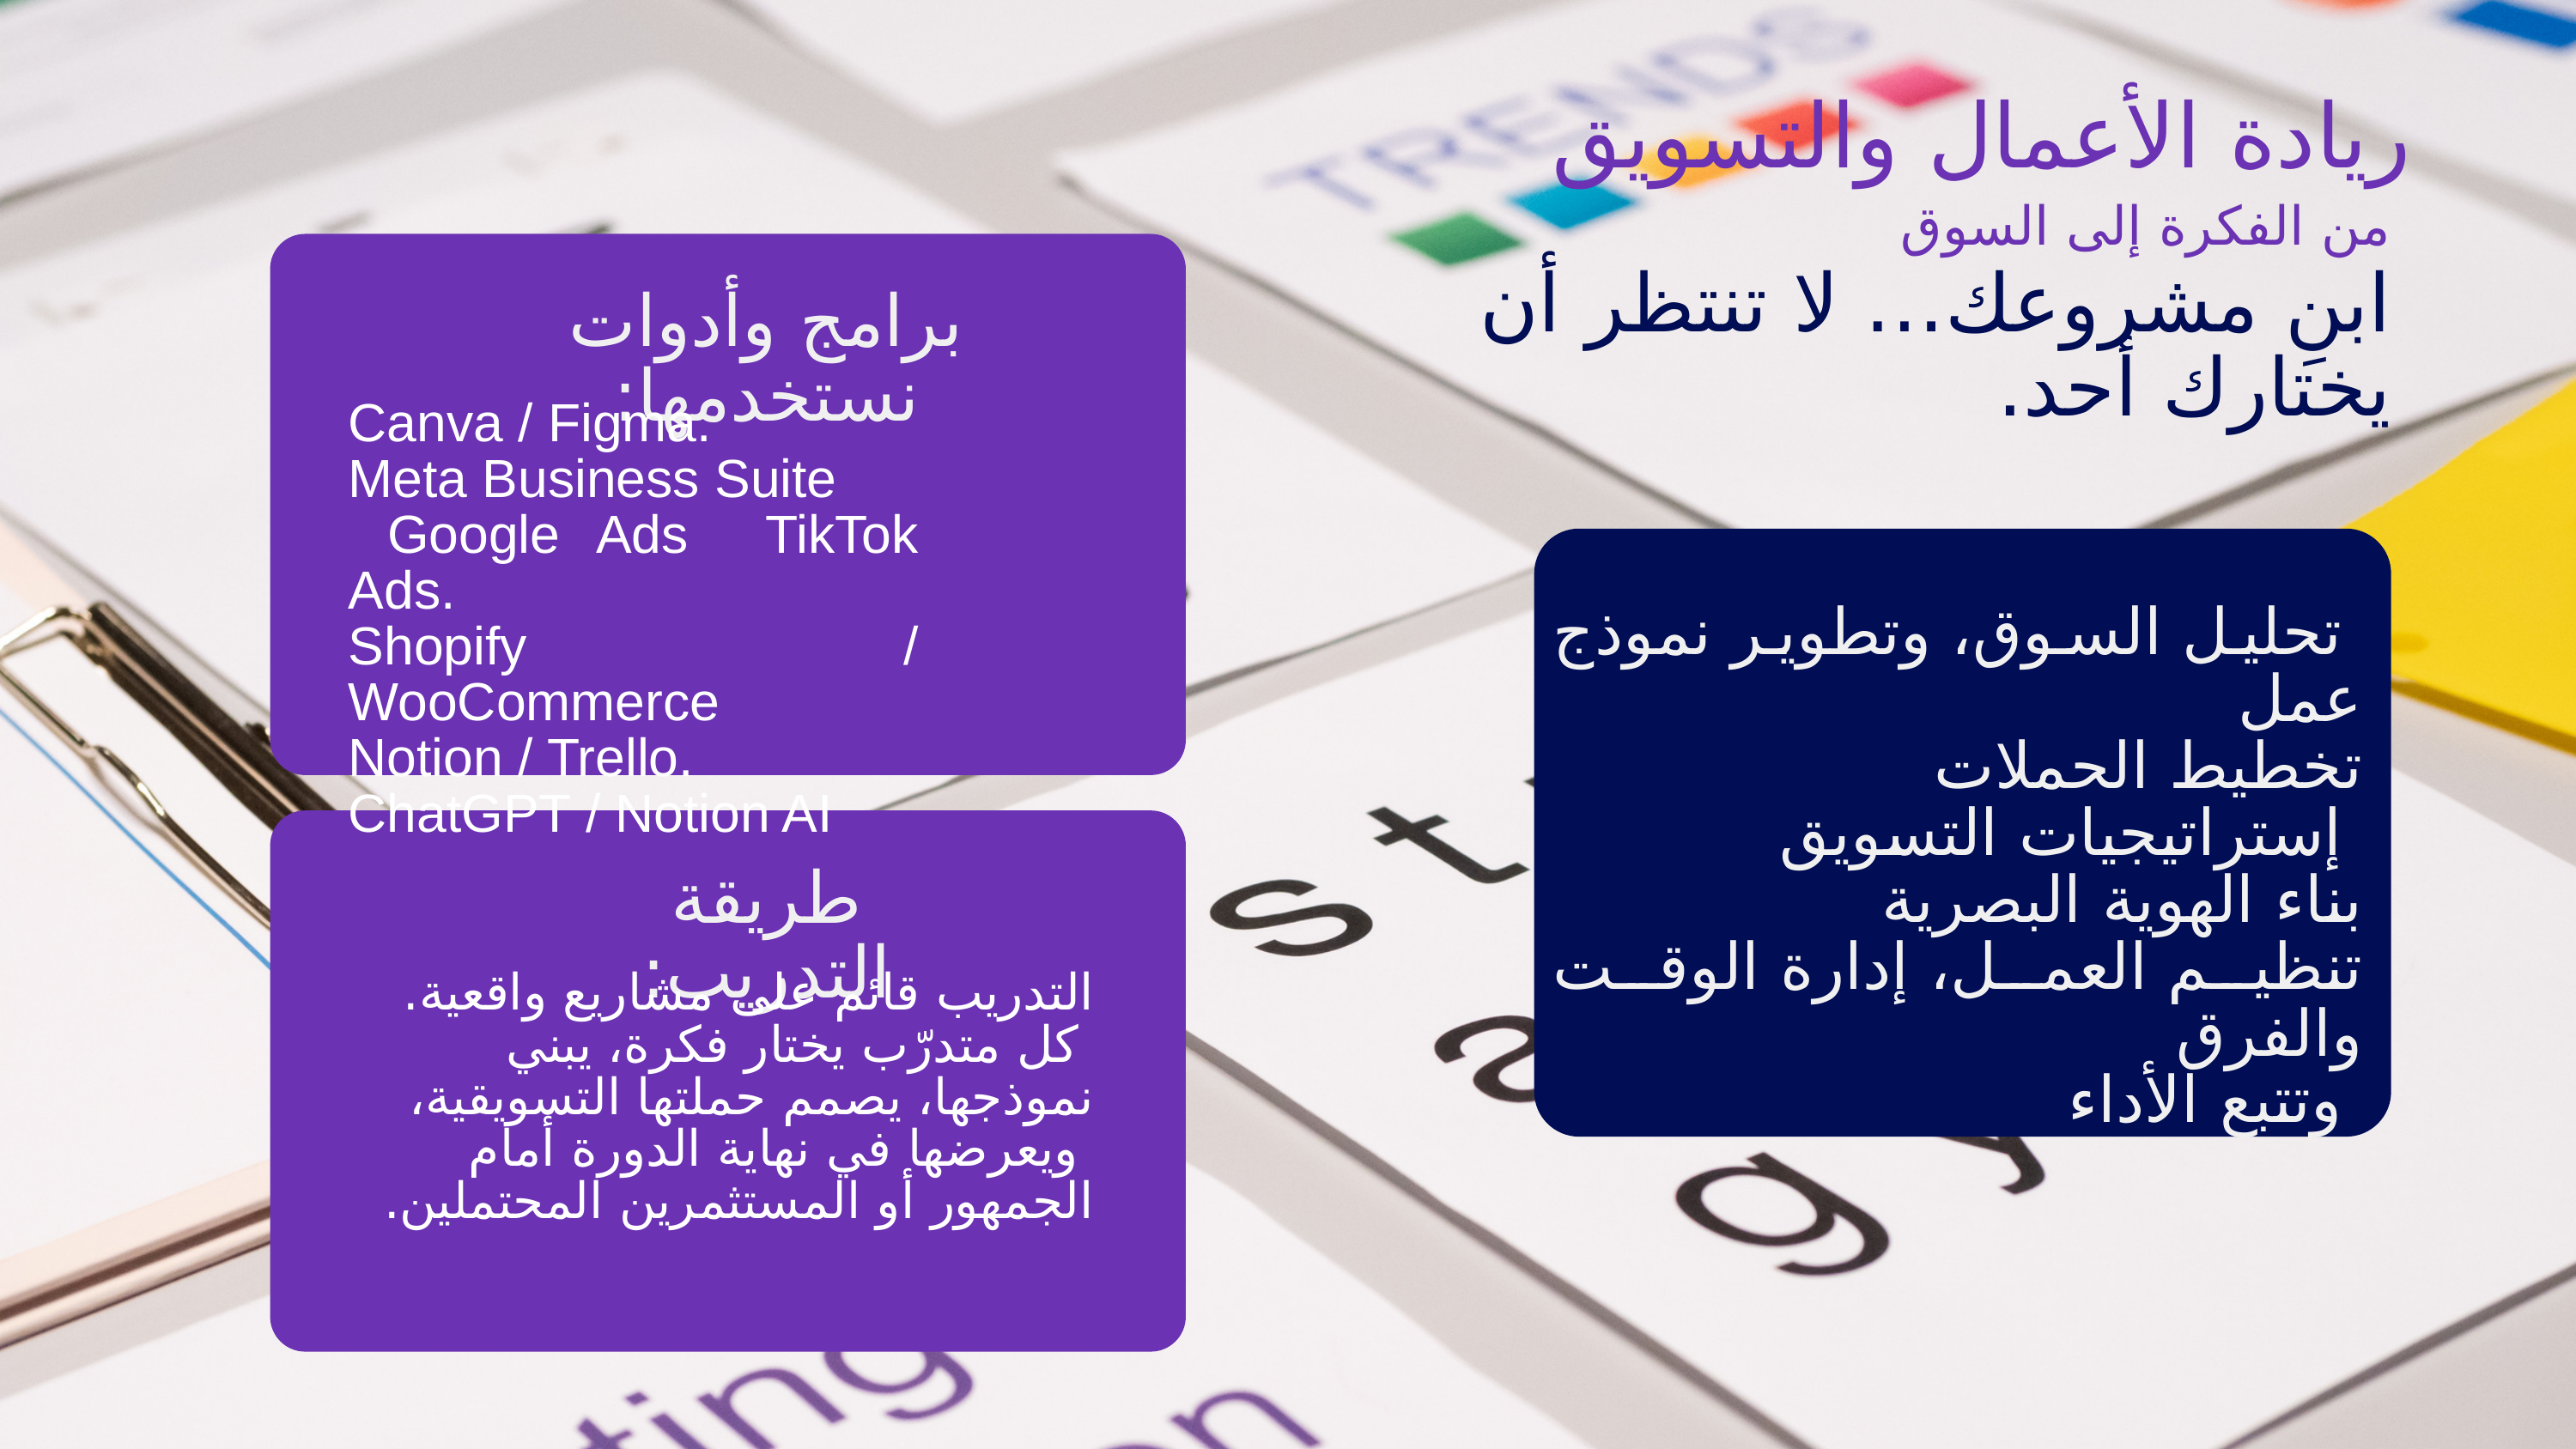

ريادة الأعمال والتسويق
من الفكرة إلى السوق

ابنِ مشروعك… لا تنتظر أن يختارك أحد.
برامج وأدوات نستخدمها:

Canva / Figma.
Meta Business Suite
 Google Ads  TikTok Ads.
Shopify / WooCommerce
Notion / Trello.
ChatGPT / Notion AI

 تحليل السوق، وتطوير نموذج عمل
تخطيط الحملات
 إستراتيجيات التسويق
بناء الهوية البصرية
تنظيم العمل، إدارة الوقت والفرق
 وتتبع الأداء

طريقة التدريب:
التدريب قائم على مشاريع واقعية.
 كل متدرّب يختار فكرة، يبني نموذجها، يصمم حملتها التسويقية،
 ويعرضها في نهاية الدورة أمام الجمهور أو المستثمرين المحتملين.